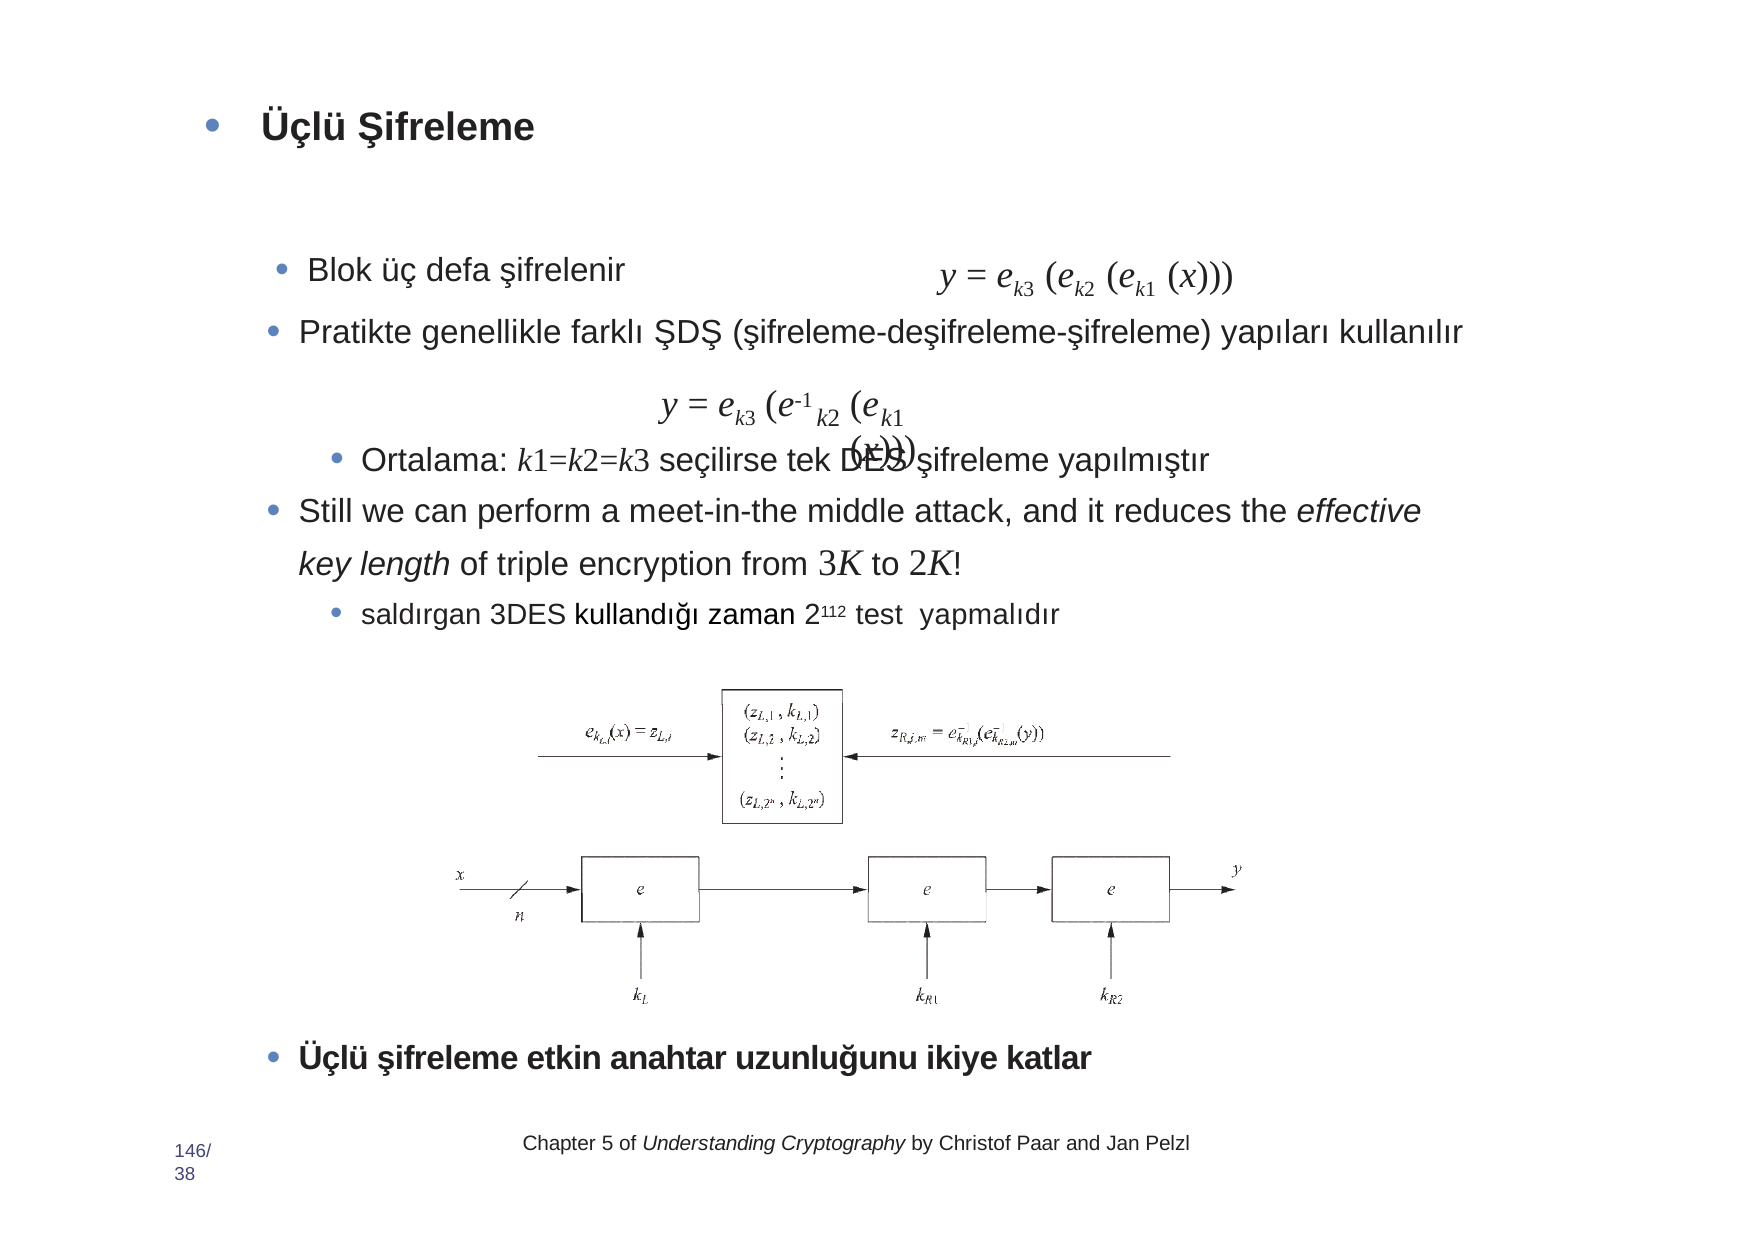

Üçlü Şifreleme
Blok üç defa şifrelenir
y = ek3  (ek2  (ek1  (x)))
Pratikte genellikle farklı ŞDŞ (şifreleme-deşifreleme-şifreleme) yapıları kullanılır
y = ek3 (e-1
(e	(x)))
k2	k1
Ortalama: k1=k2=k3 seçilirse tek DES şifreleme yapılmıştır
Still we can perform a meet-in-the middle attack, and it reduces the effective key length of triple encryption from 3K to 2K!

saldırgan 3DES kullandığı zaman 2112  test  yapmalıdır

Üçlü şifreleme etkin anahtar uzunluğunu ikiye katlar
Chapter 5 of Understanding Cryptography by Christof Paar and Jan Pelzl
146/38